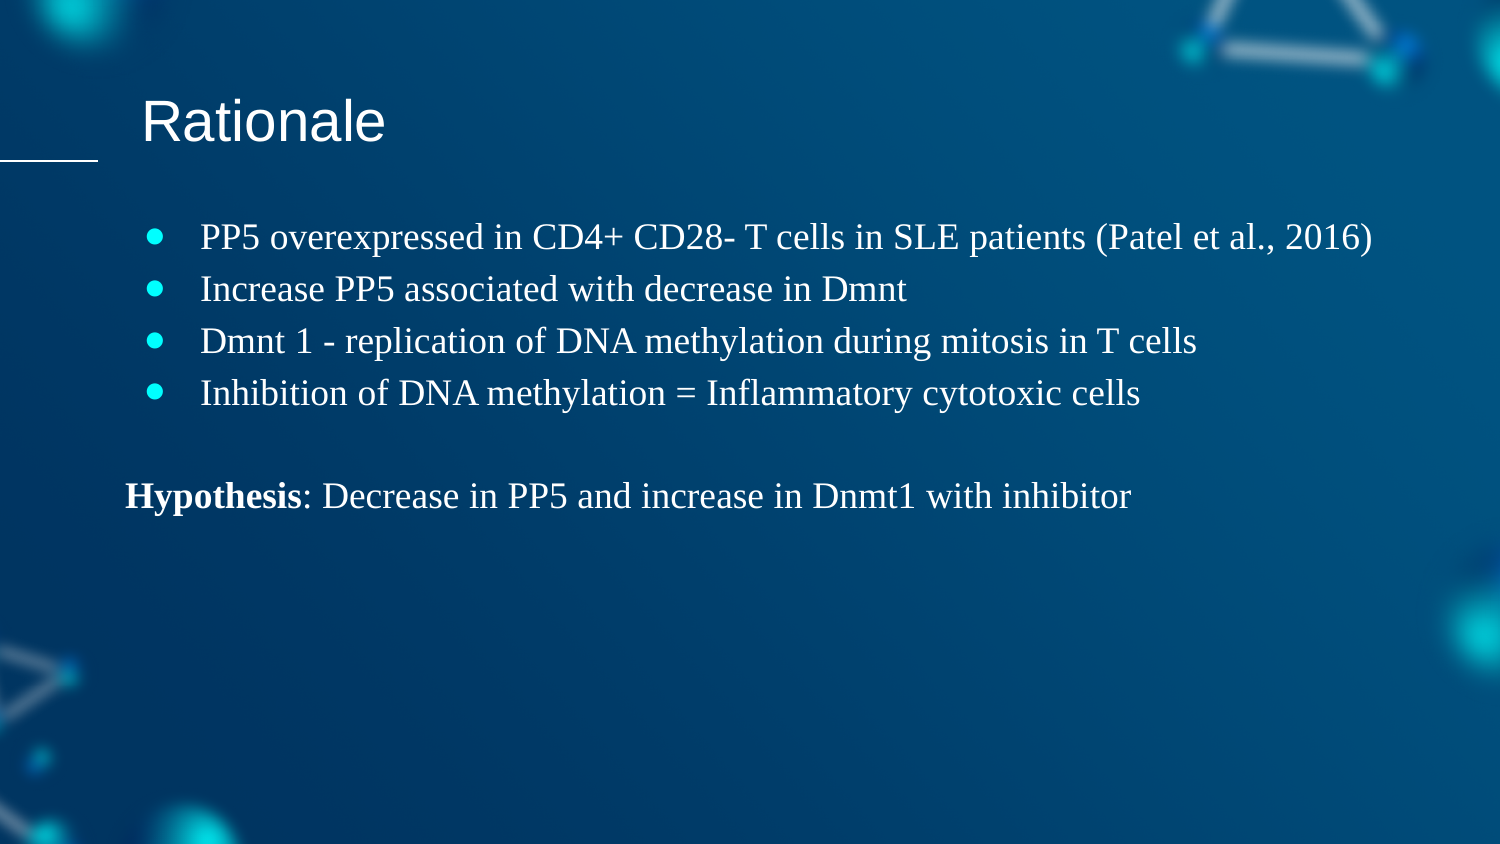

# Rationale
PP5 overexpressed in CD4+ CD28- T cells in SLE patients (Patel et al., 2016)
Increase PP5 associated with decrease in Dmnt
Dmnt 1 - replication of DNA methylation during mitosis in T cells
Inhibition of DNA methylation = Inflammatory cytotoxic cells

Hypothesis: Decrease in PP5 and increase in Dnmt1 with inhibitor